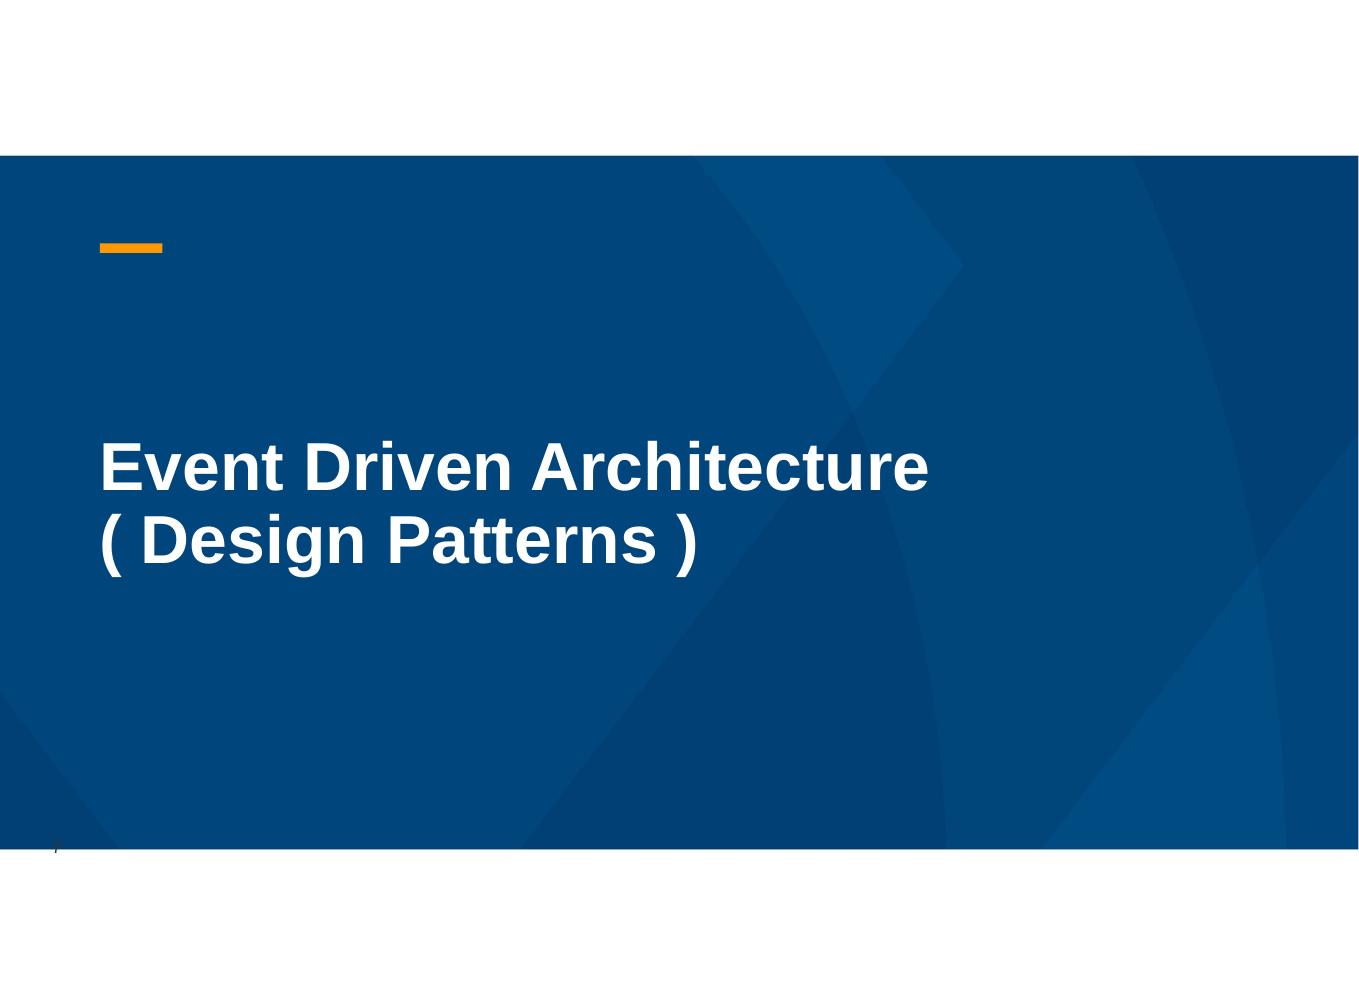

# Event Driven Architecture ( Design Patterns )
7